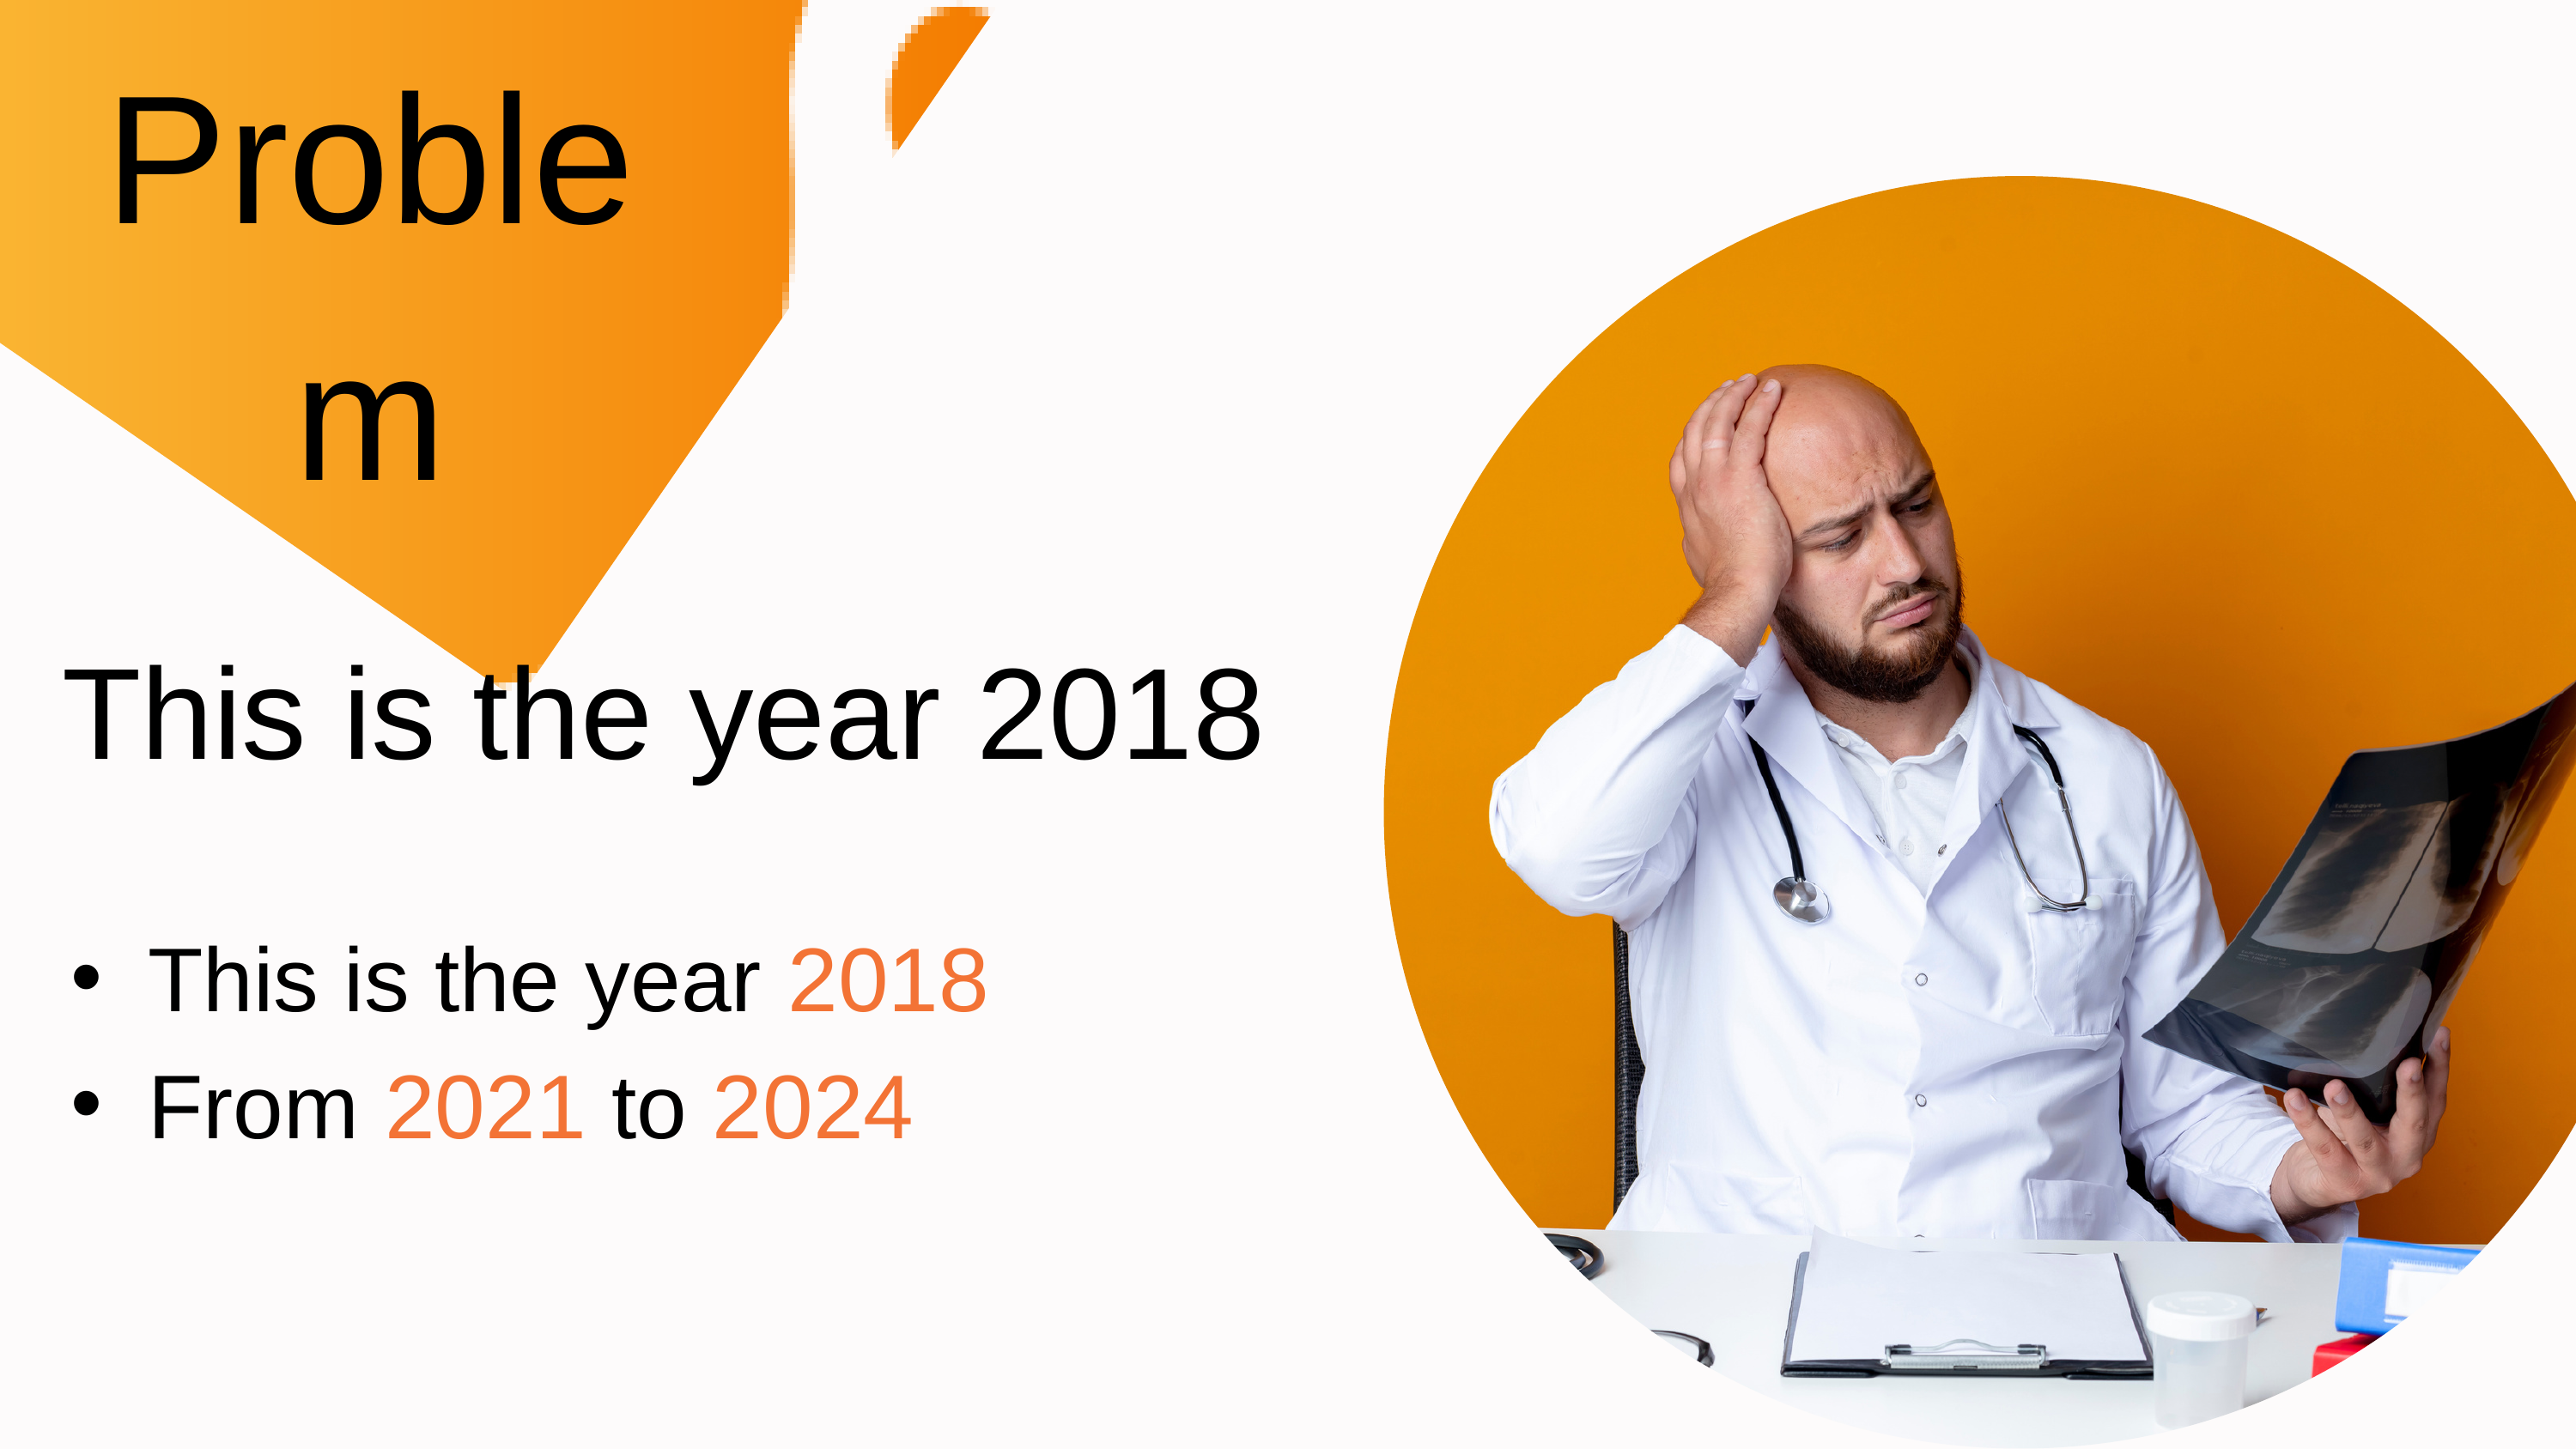

Problem

This is the year 2018
This is the year 2018
From 2021 to 2024